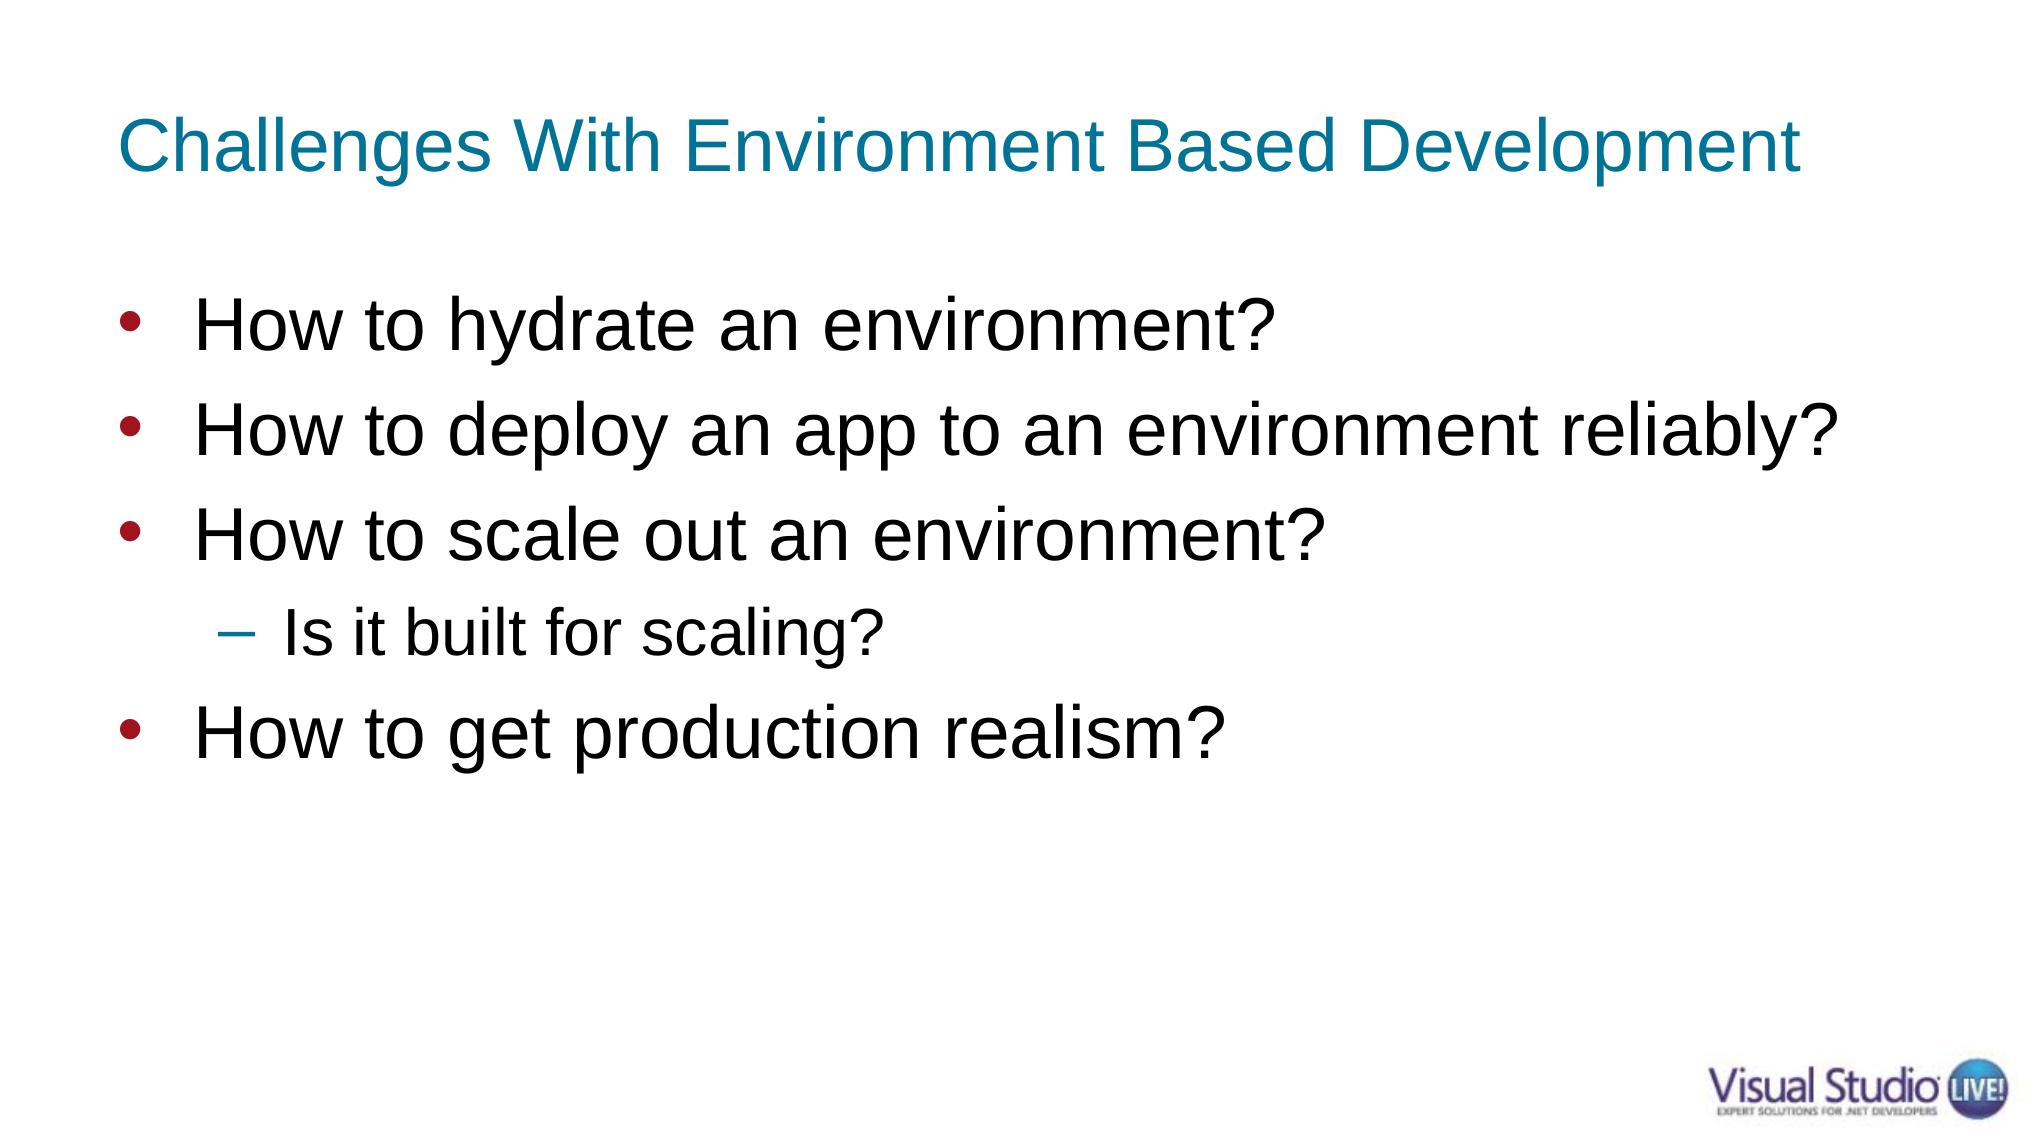

# Challenges With Environment Based Development
How to hydrate an environment?
How to deploy an app to an environment reliably?
How to scale out an environment?
Is it built for scaling?
How to get production realism?